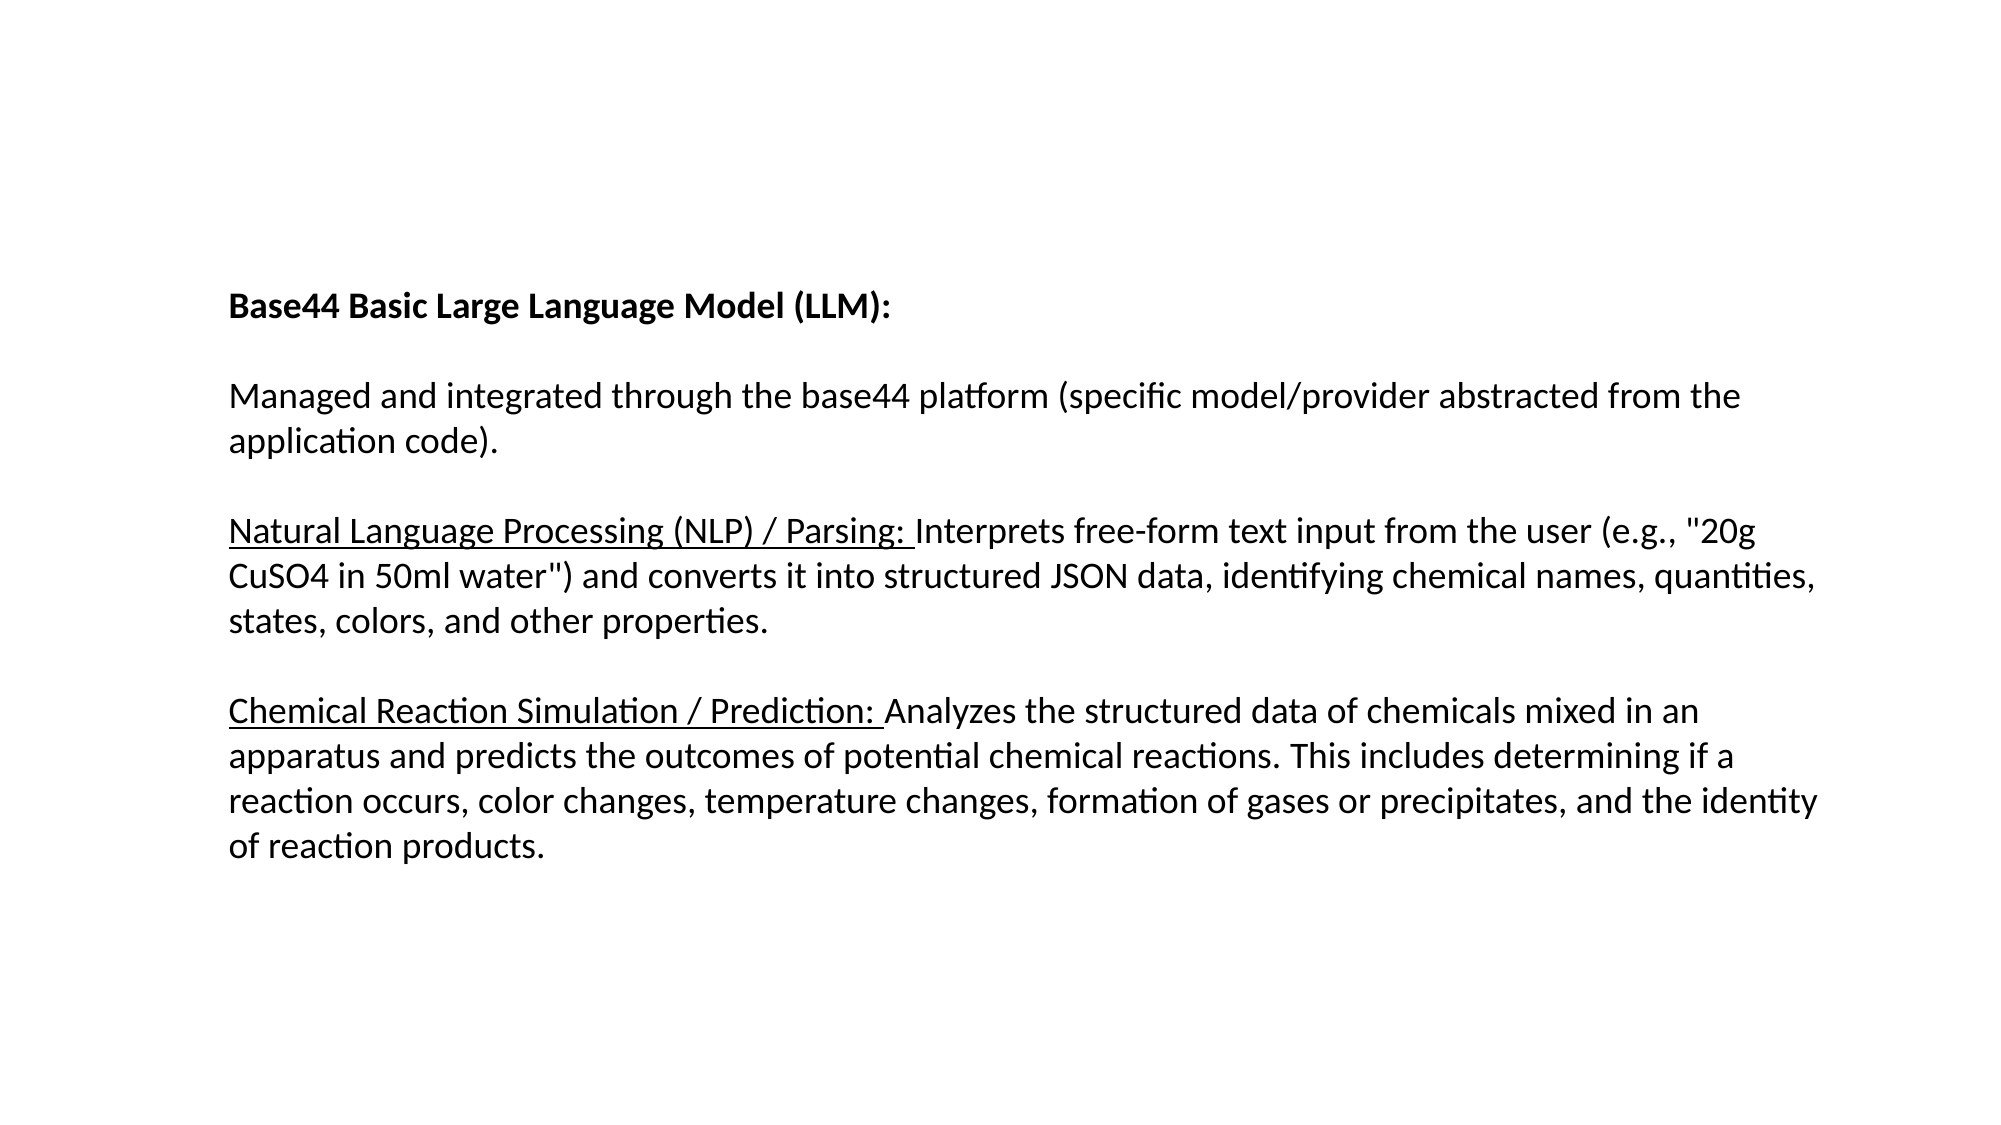

Base44 Basic Large Language Model (LLM):

Managed and integrated through the base44 platform (specific model/provider abstracted from the application code).

Natural Language Processing (NLP) / Parsing: Interprets free-form text input from the user (e.g., "20g CuSO4 in 50ml water") and converts it into structured JSON data, identifying chemical names, quantities, states, colors, and other properties.

Chemical Reaction Simulation / Prediction: Analyzes the structured data of chemicals mixed in an apparatus and predicts the outcomes of potential chemical reactions. This includes determining if a reaction occurs, color changes, temperature changes, formation of gases or precipitates, and the identity of reaction products.